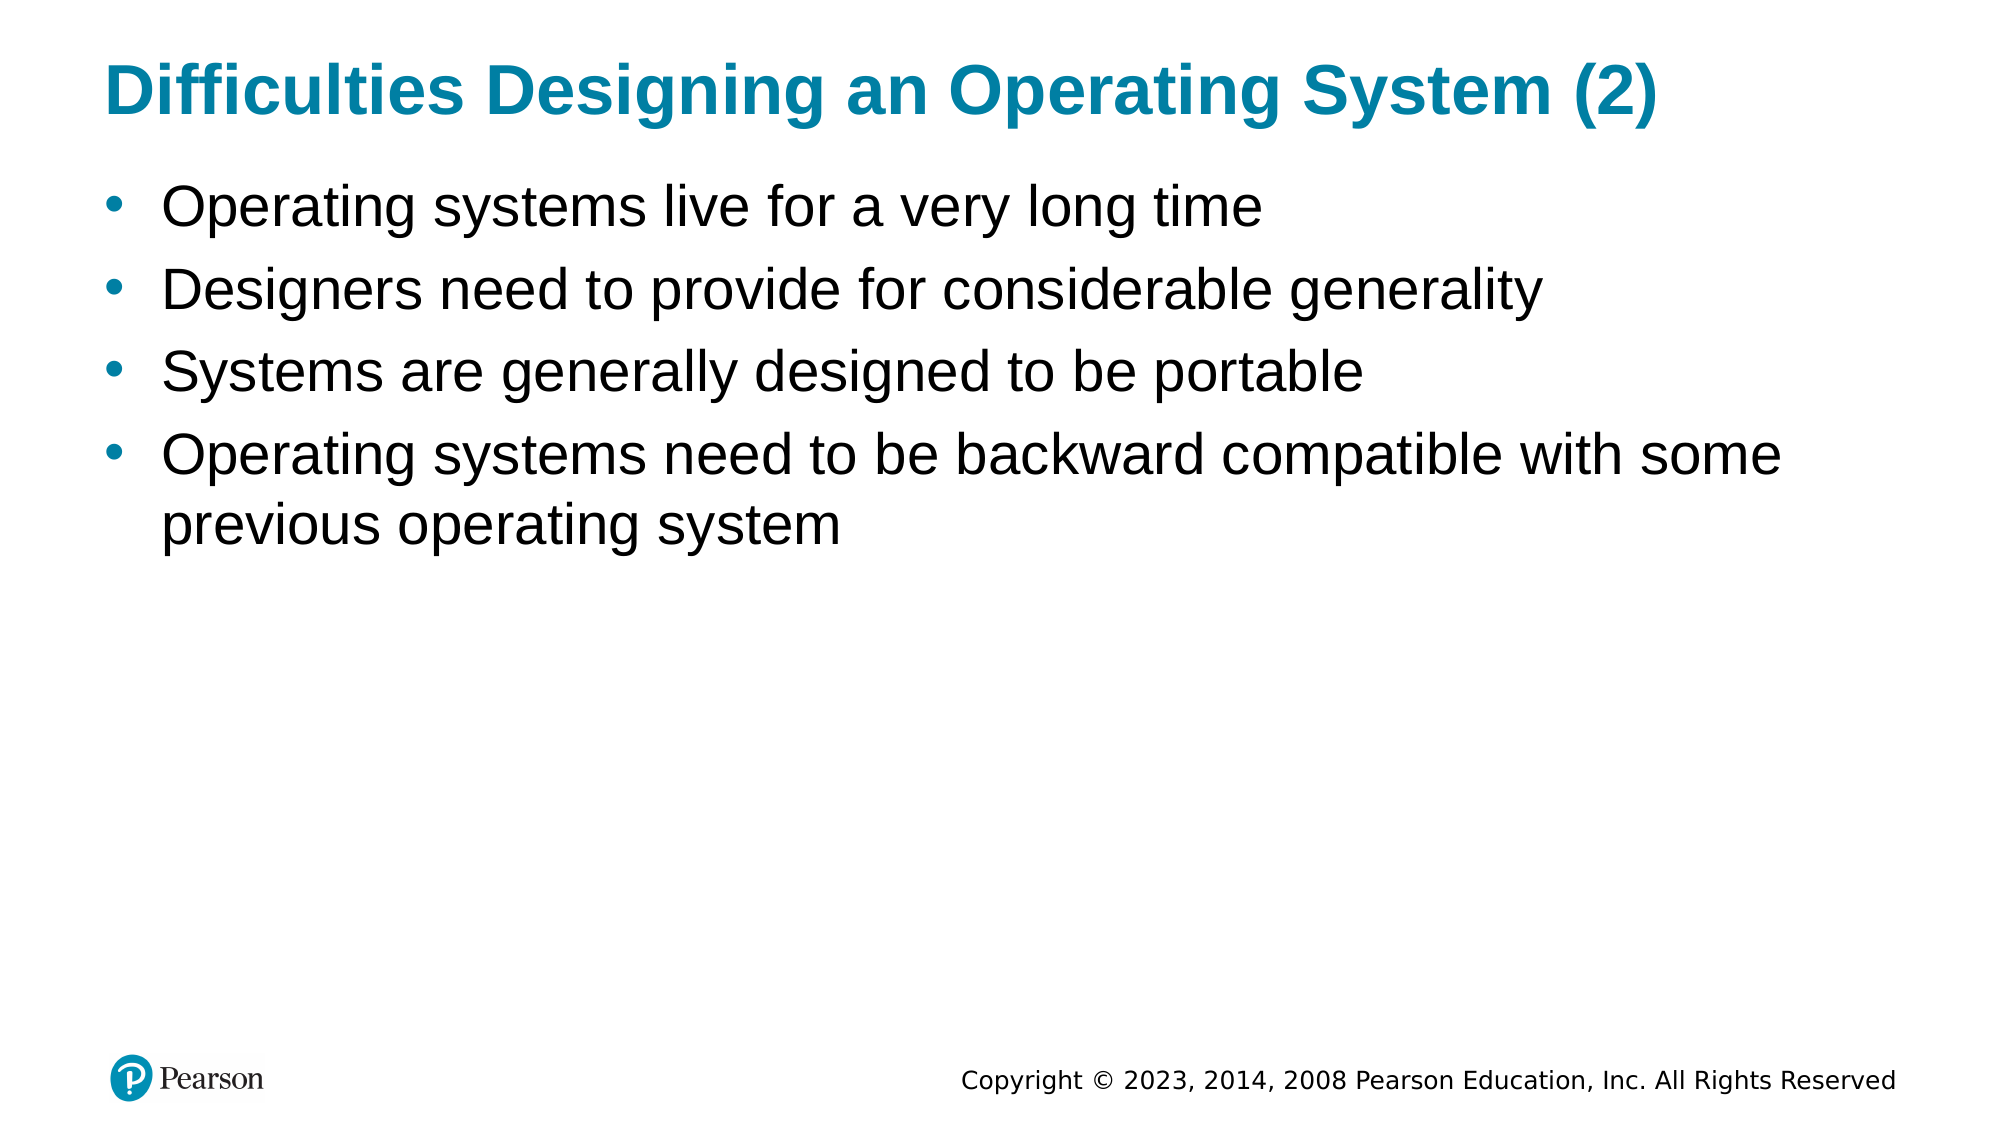

# Difficulties Designing an Operating System (2)
Operating systems live for a very long time
Designers need to provide for considerable generality
Systems are generally designed to be portable
Operating systems need to be backward compatible with some previous operating system